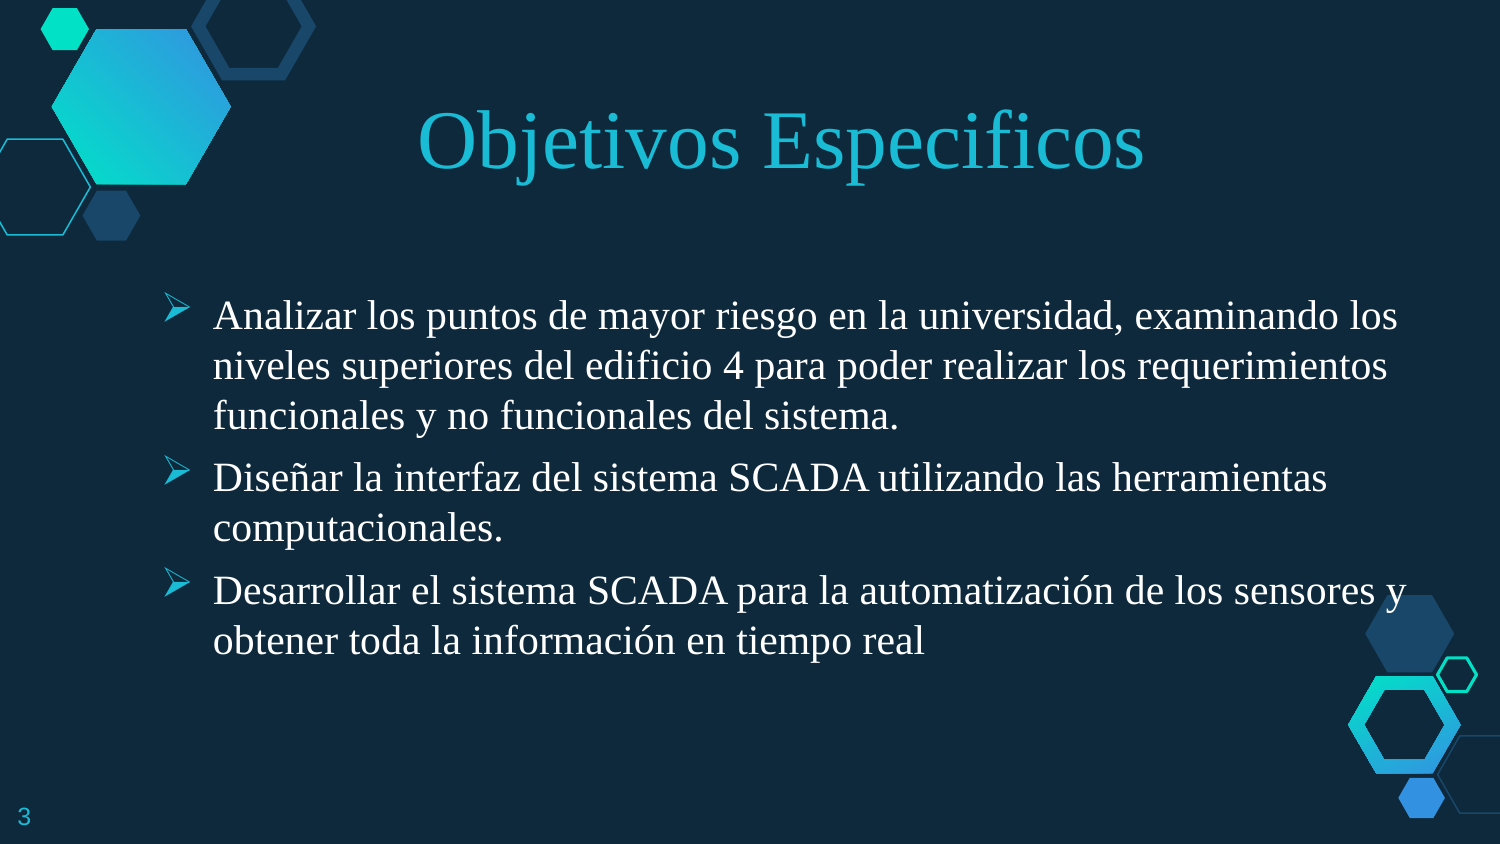

Objetivos Especificos
Analizar los puntos de mayor riesgo en la universidad, examinando los niveles superiores del edificio 4 para poder realizar los requerimientos funcionales y no funcionales del sistema.
Diseñar la interfaz del sistema SCADA utilizando las herramientas computacionales.
Desarrollar el sistema SCADA para la automatización de los sensores y obtener toda la información en tiempo real
3